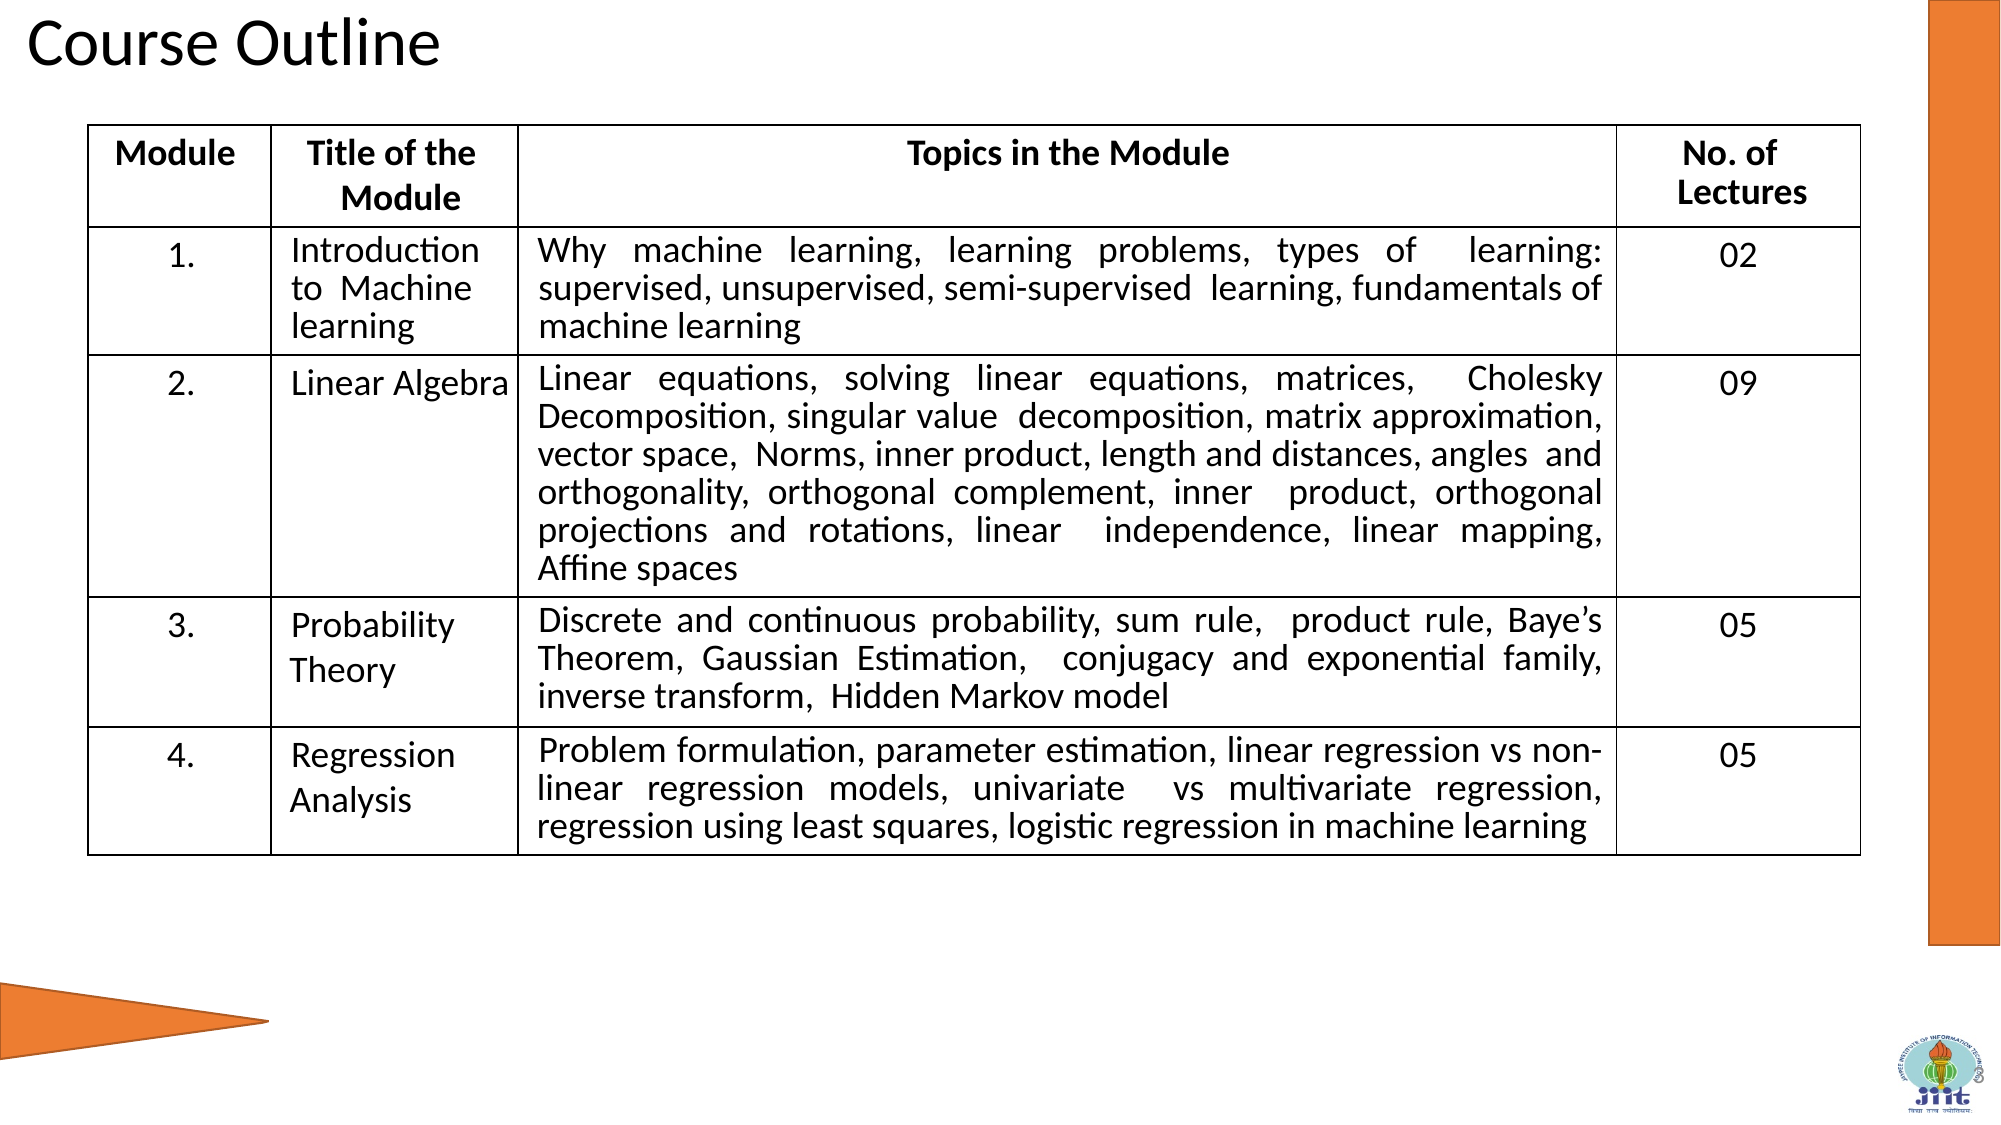

Course Outline
| Module | Title of the Module | Topics in the Module | No. of Lectures |
| --- | --- | --- | --- |
| 1. | Introduction to Machine learning | Why machine learning, learning problems, types of learning: supervised, unsupervised, semi-supervised learning, fundamentals of machine learning | 02 |
| 2. | Linear Algebra | Linear equations, solving linear equations, matrices, Cholesky Decomposition, singular value decomposition, matrix approximation, vector space, Norms, inner product, length and distances, angles and orthogonality, orthogonal complement, inner product, orthogonal projections and rotations, linear independence, linear mapping, Affine spaces | 09 |
| 3. | Probability Theory | Discrete and continuous probability, sum rule, product rule, Baye’s Theorem, Gaussian Estimation, conjugacy and exponential family, inverse transform, Hidden Markov model | 05 |
| 4. | Regression Analysis | Problem formulation, parameter estimation, linear regression vs non-linear regression models, univariate vs multivariate regression, regression using least squares, logistic regression in machine learning | 05 |

3